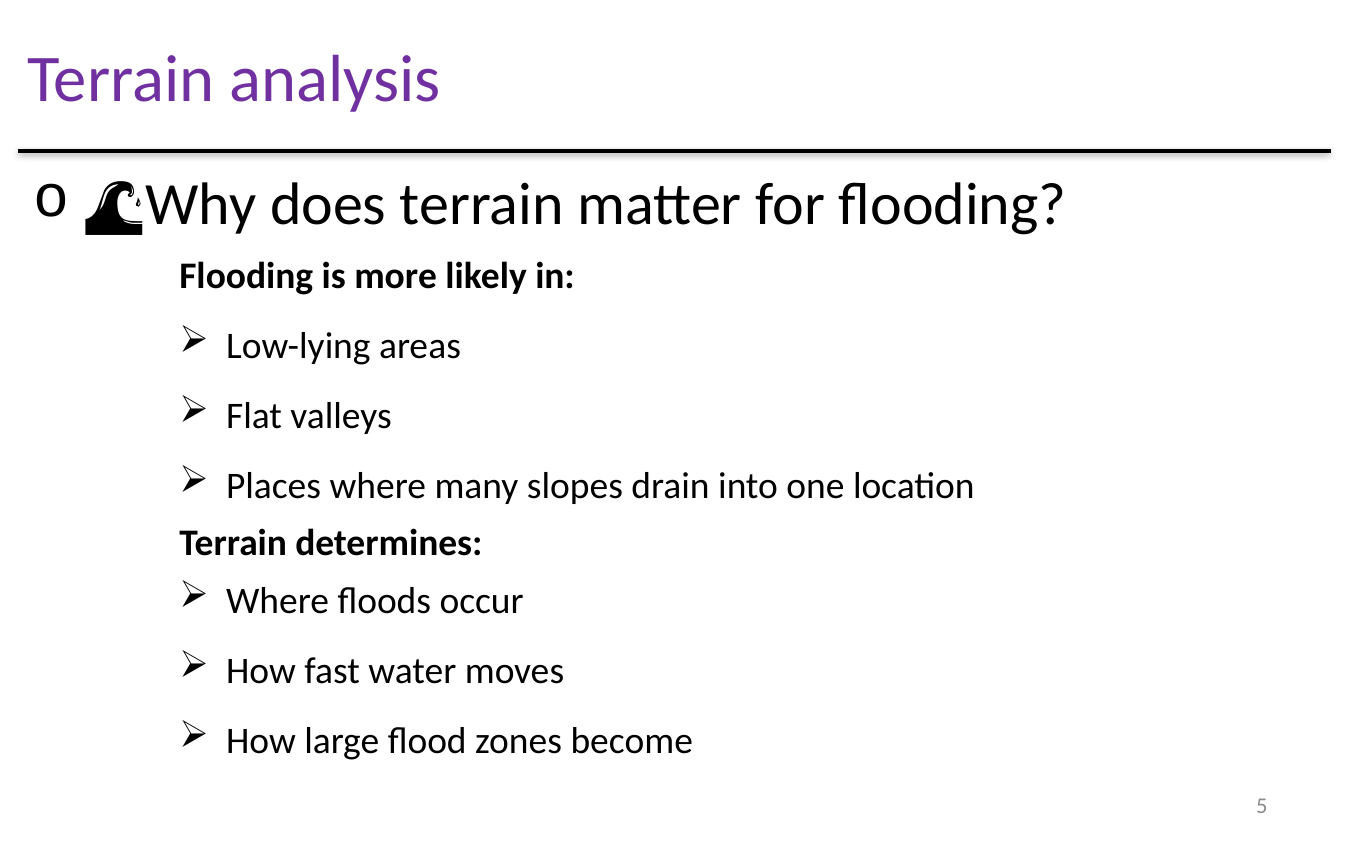

Terrain analysis
🌊Why does terrain matter for flooding?

Flooding is more likely in:
Low-lying areas
Flat valleys
Places where many slopes drain into one location
Terrain determines:
Where floods occur
How fast water moves
How large flood zones become

5